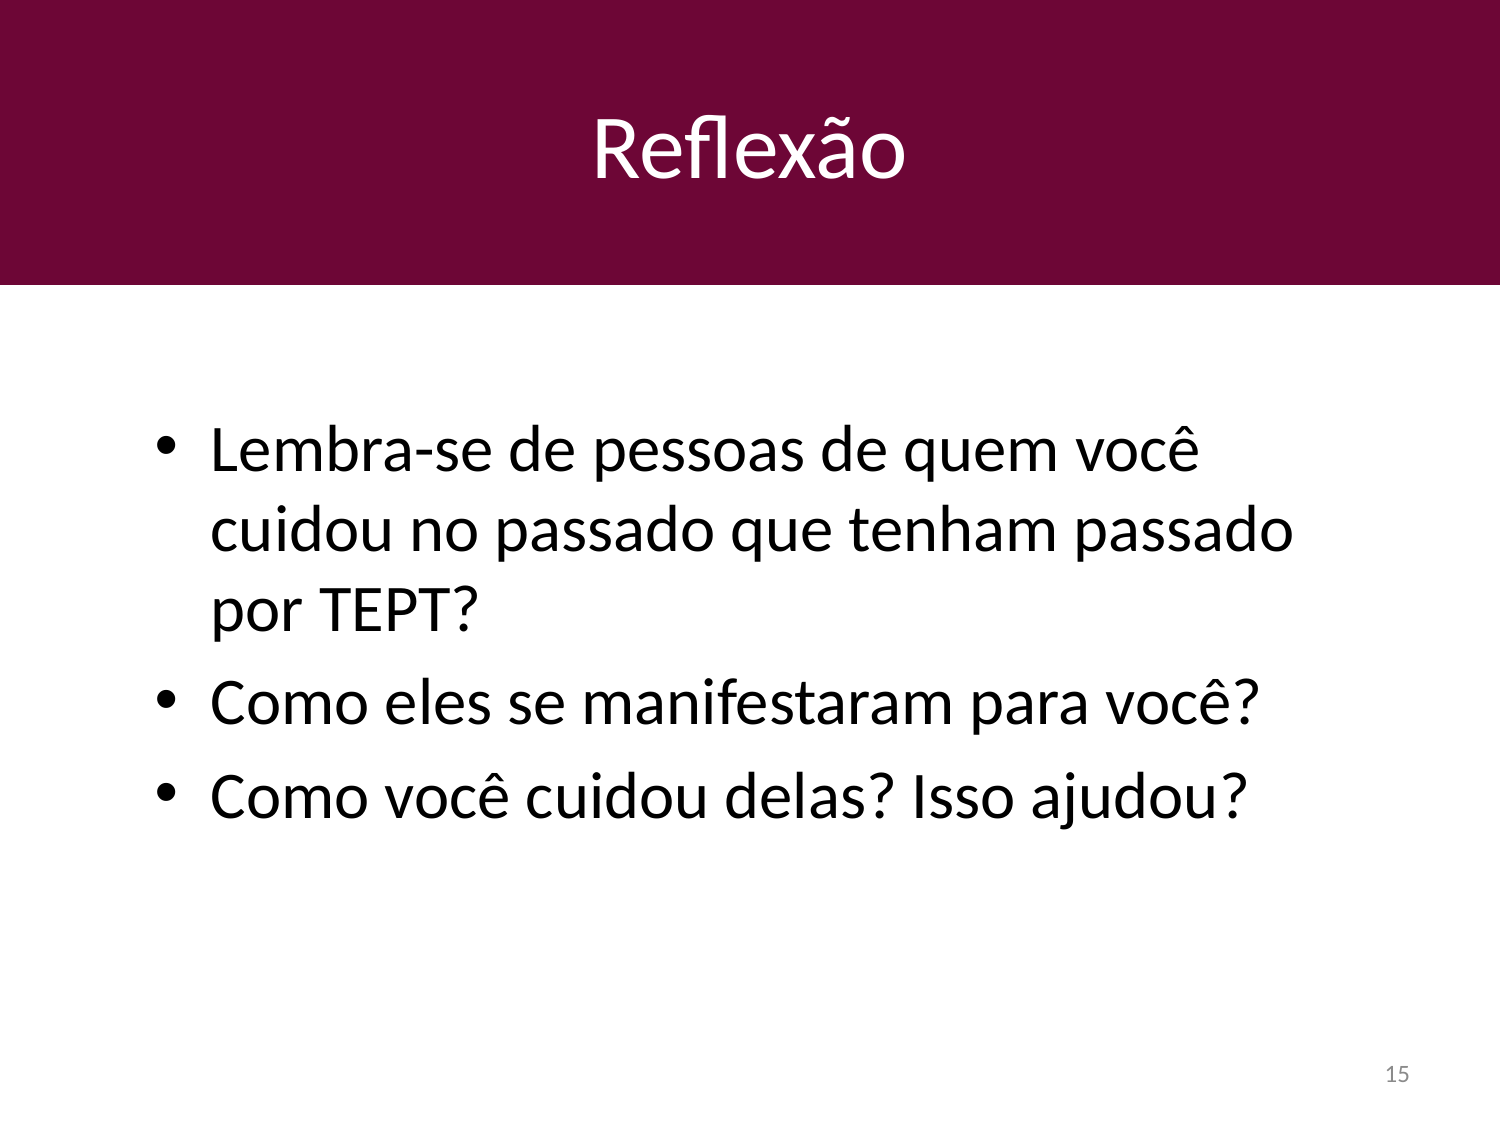

# Reflexão

Lembra-se de pessoas de quem você cuidou no passado que tenham passado por TEPT?
Como eles se manifestaram para você?
Como você cuidou delas? Isso ajudou?
15